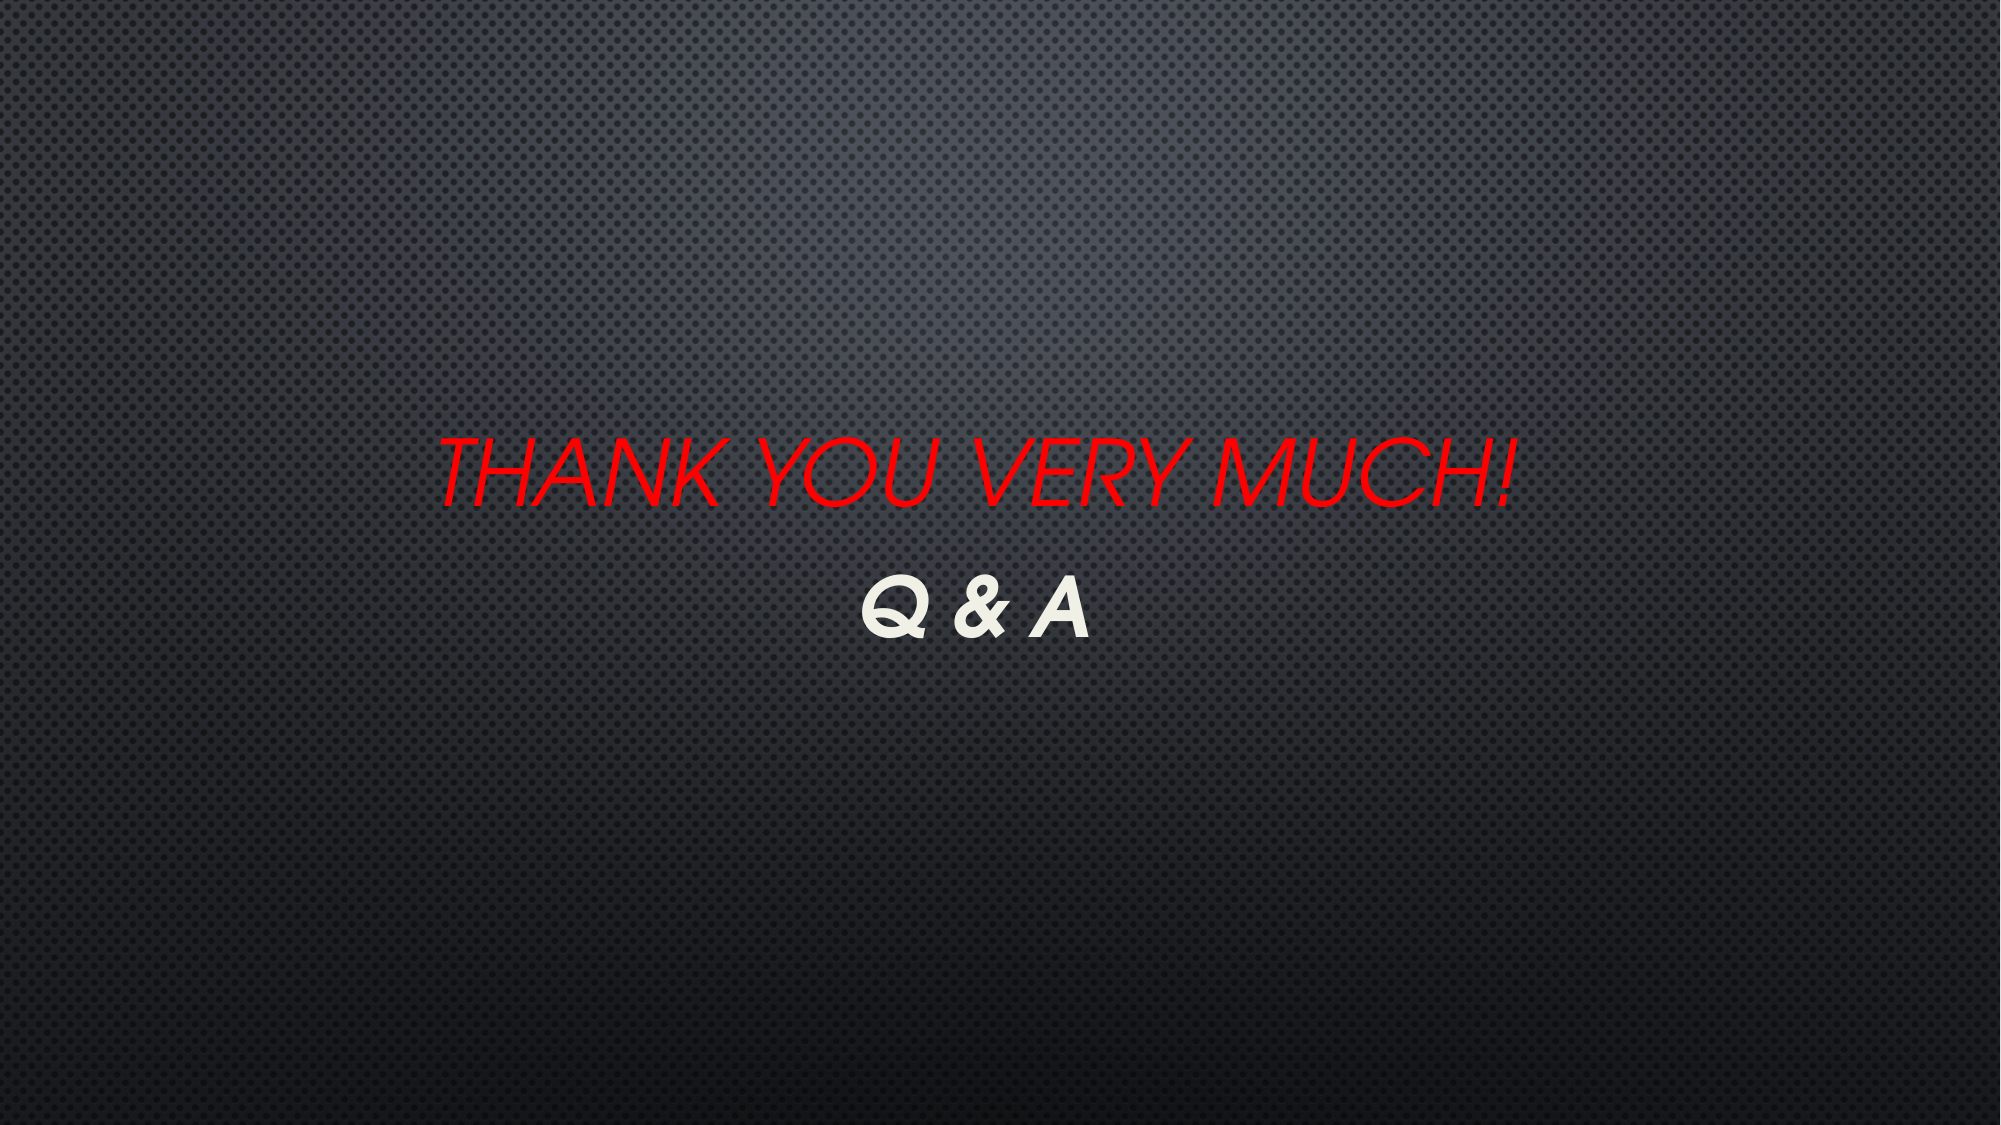

Thank you very much!
Q & A